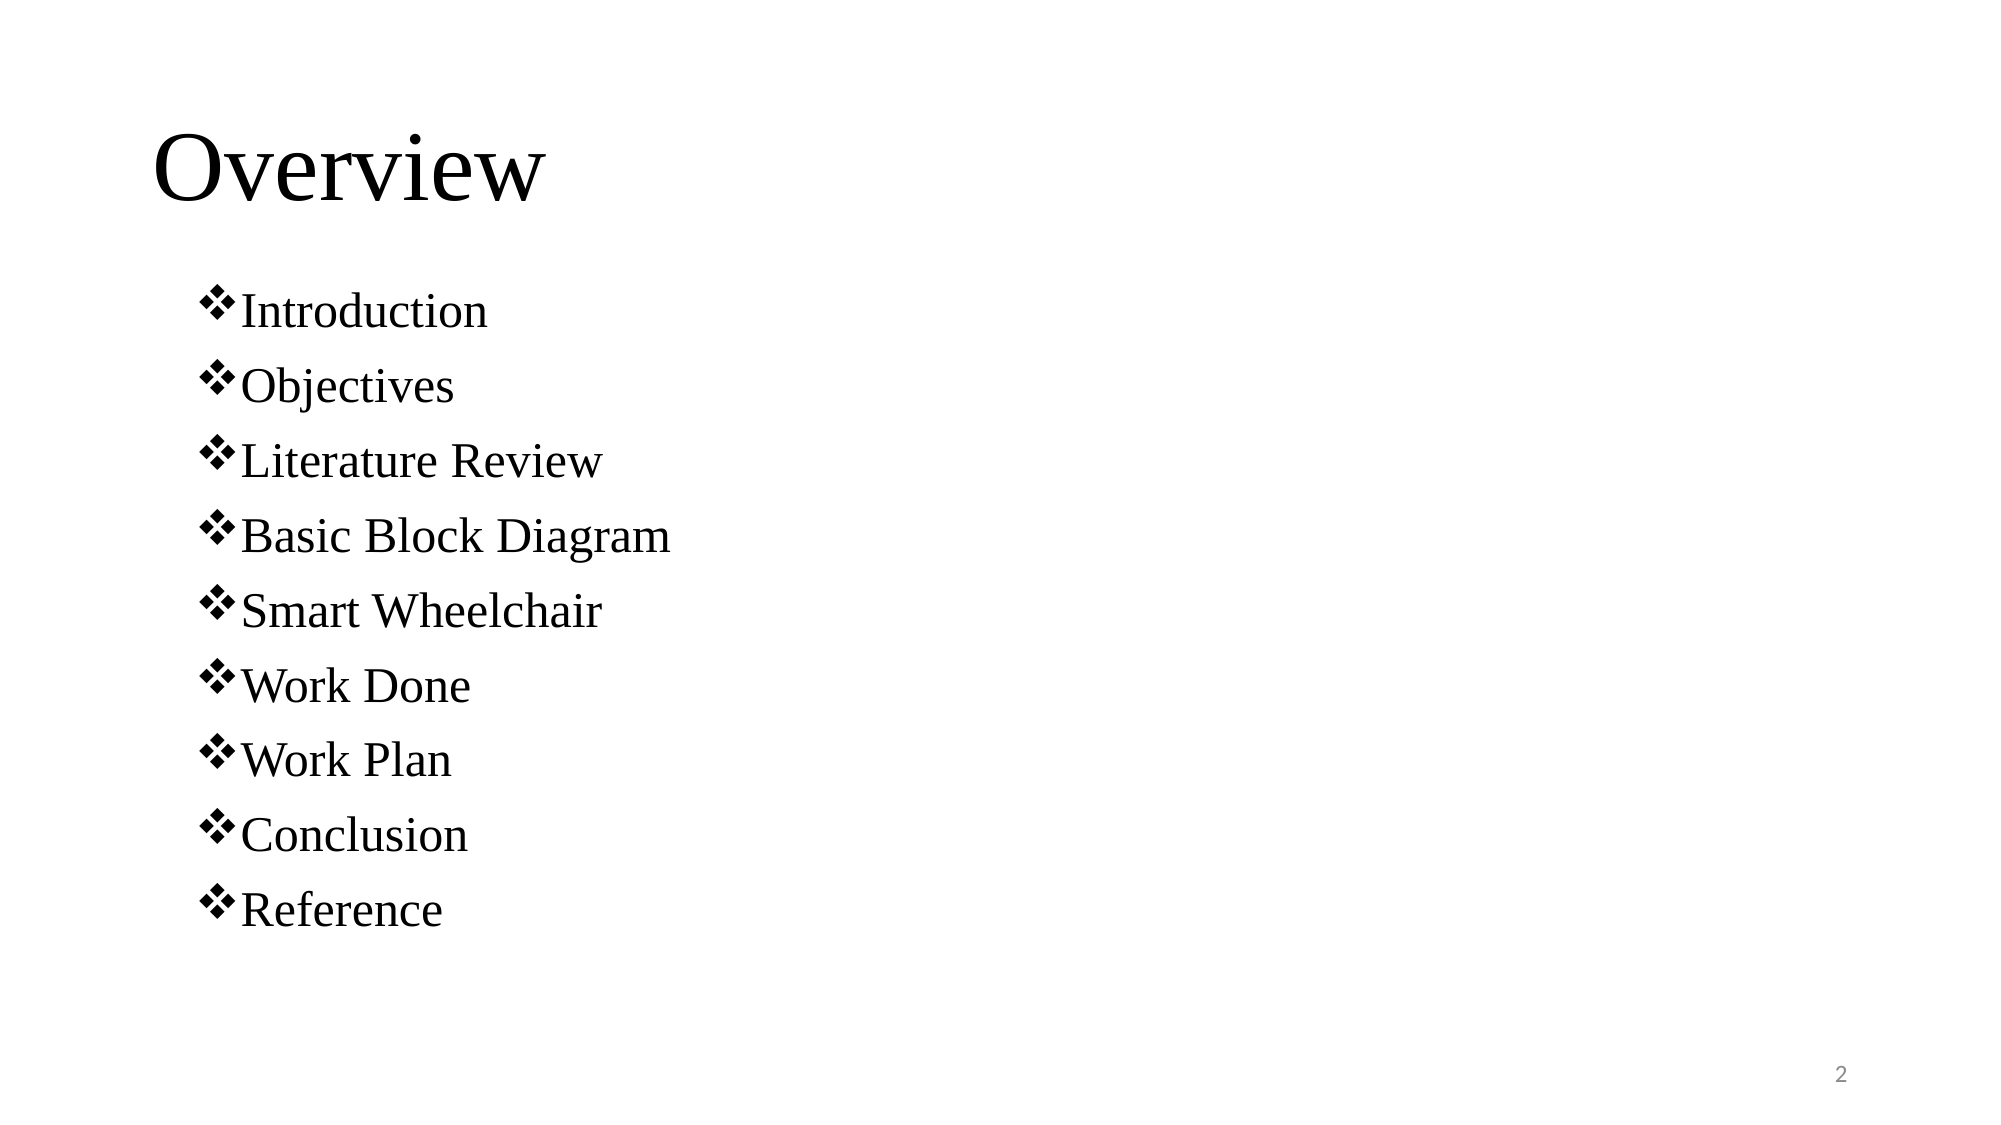

# Overview
Introduction
Objectives
Literature Review
Basic Block Diagram
Smart Wheelchair
Work Done
Work Plan
Conclusion
Reference

2